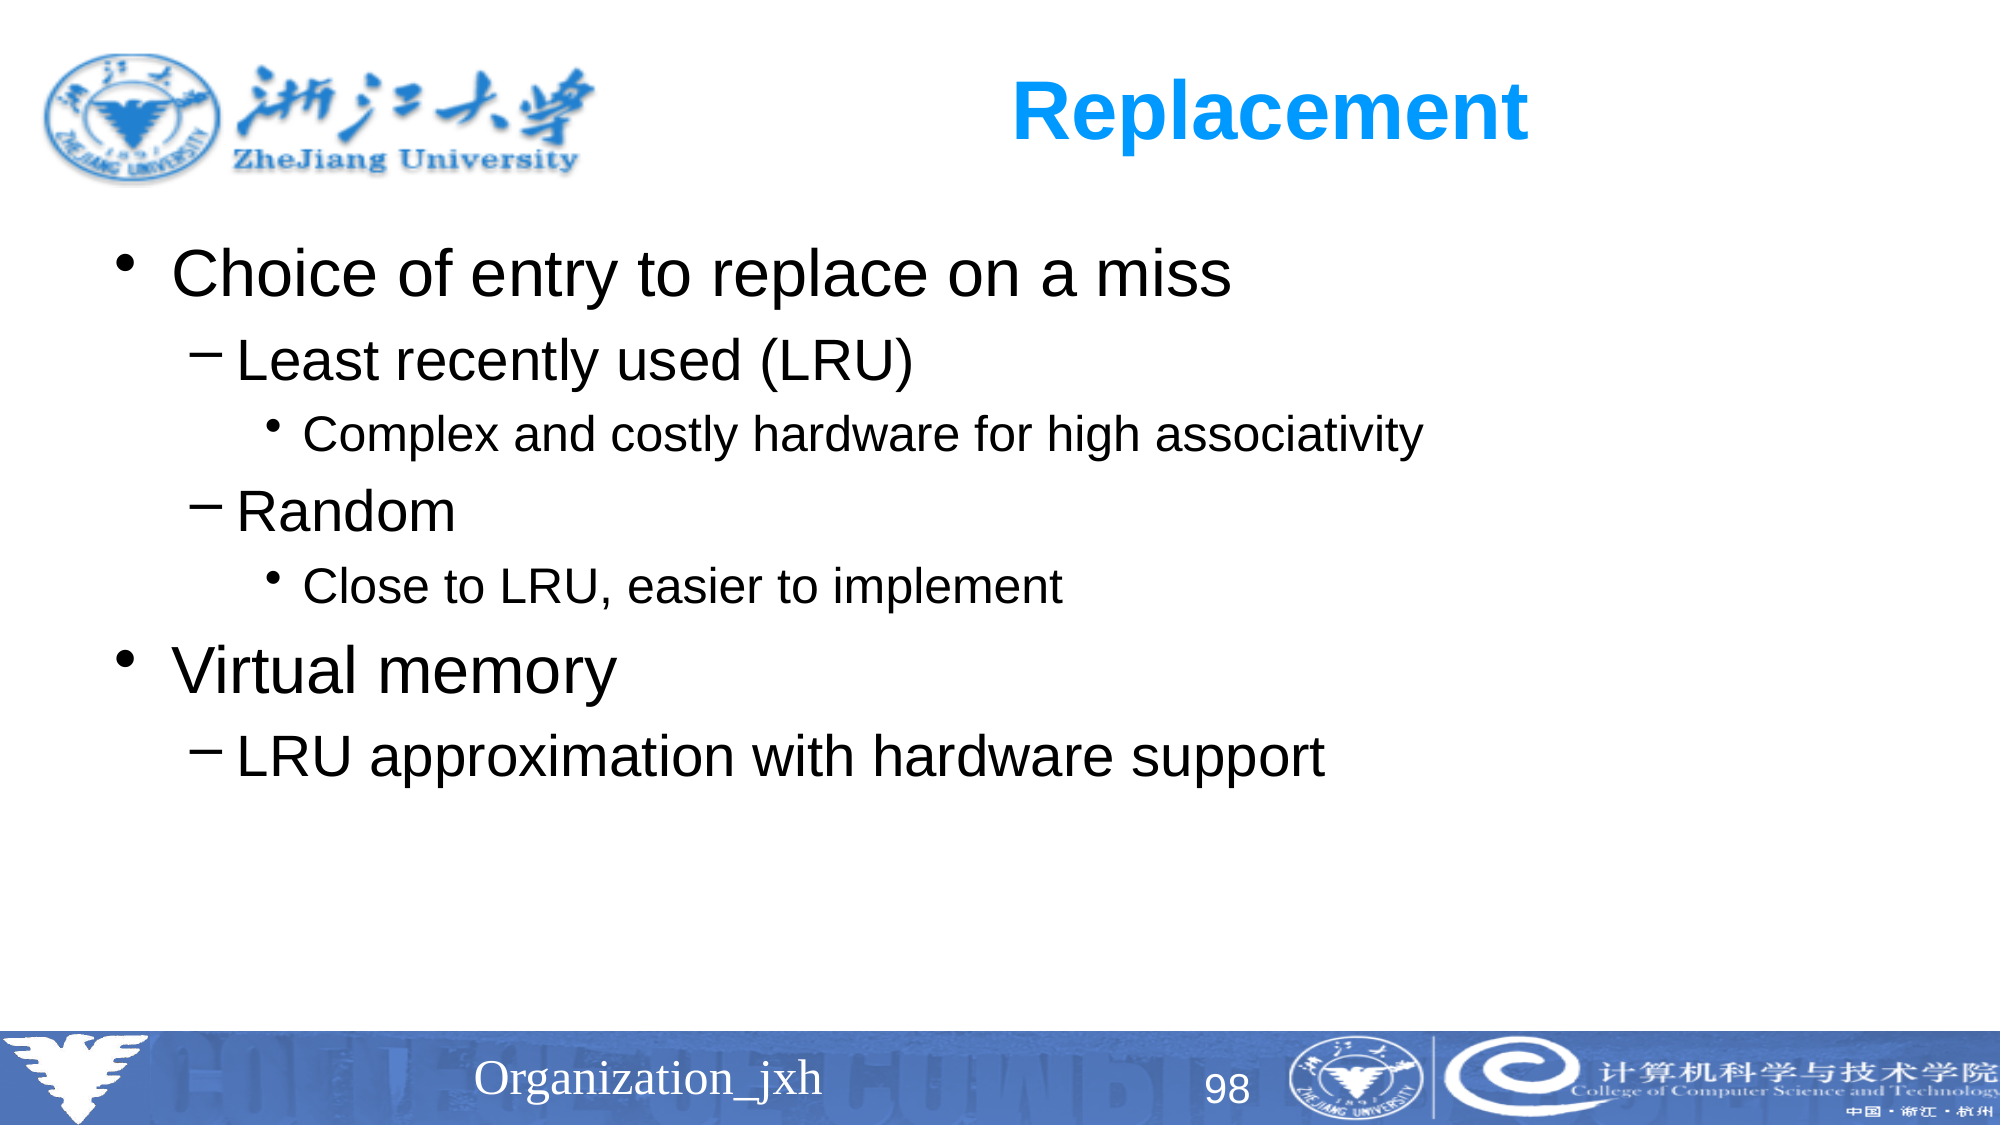

# Replacement
Choice of entry to replace on a miss
Least recently used (LRU)
Complex and costly hardware for high associativity
Random
Close to LRU, easier to implement
Virtual memory
LRU approximation with hardware support